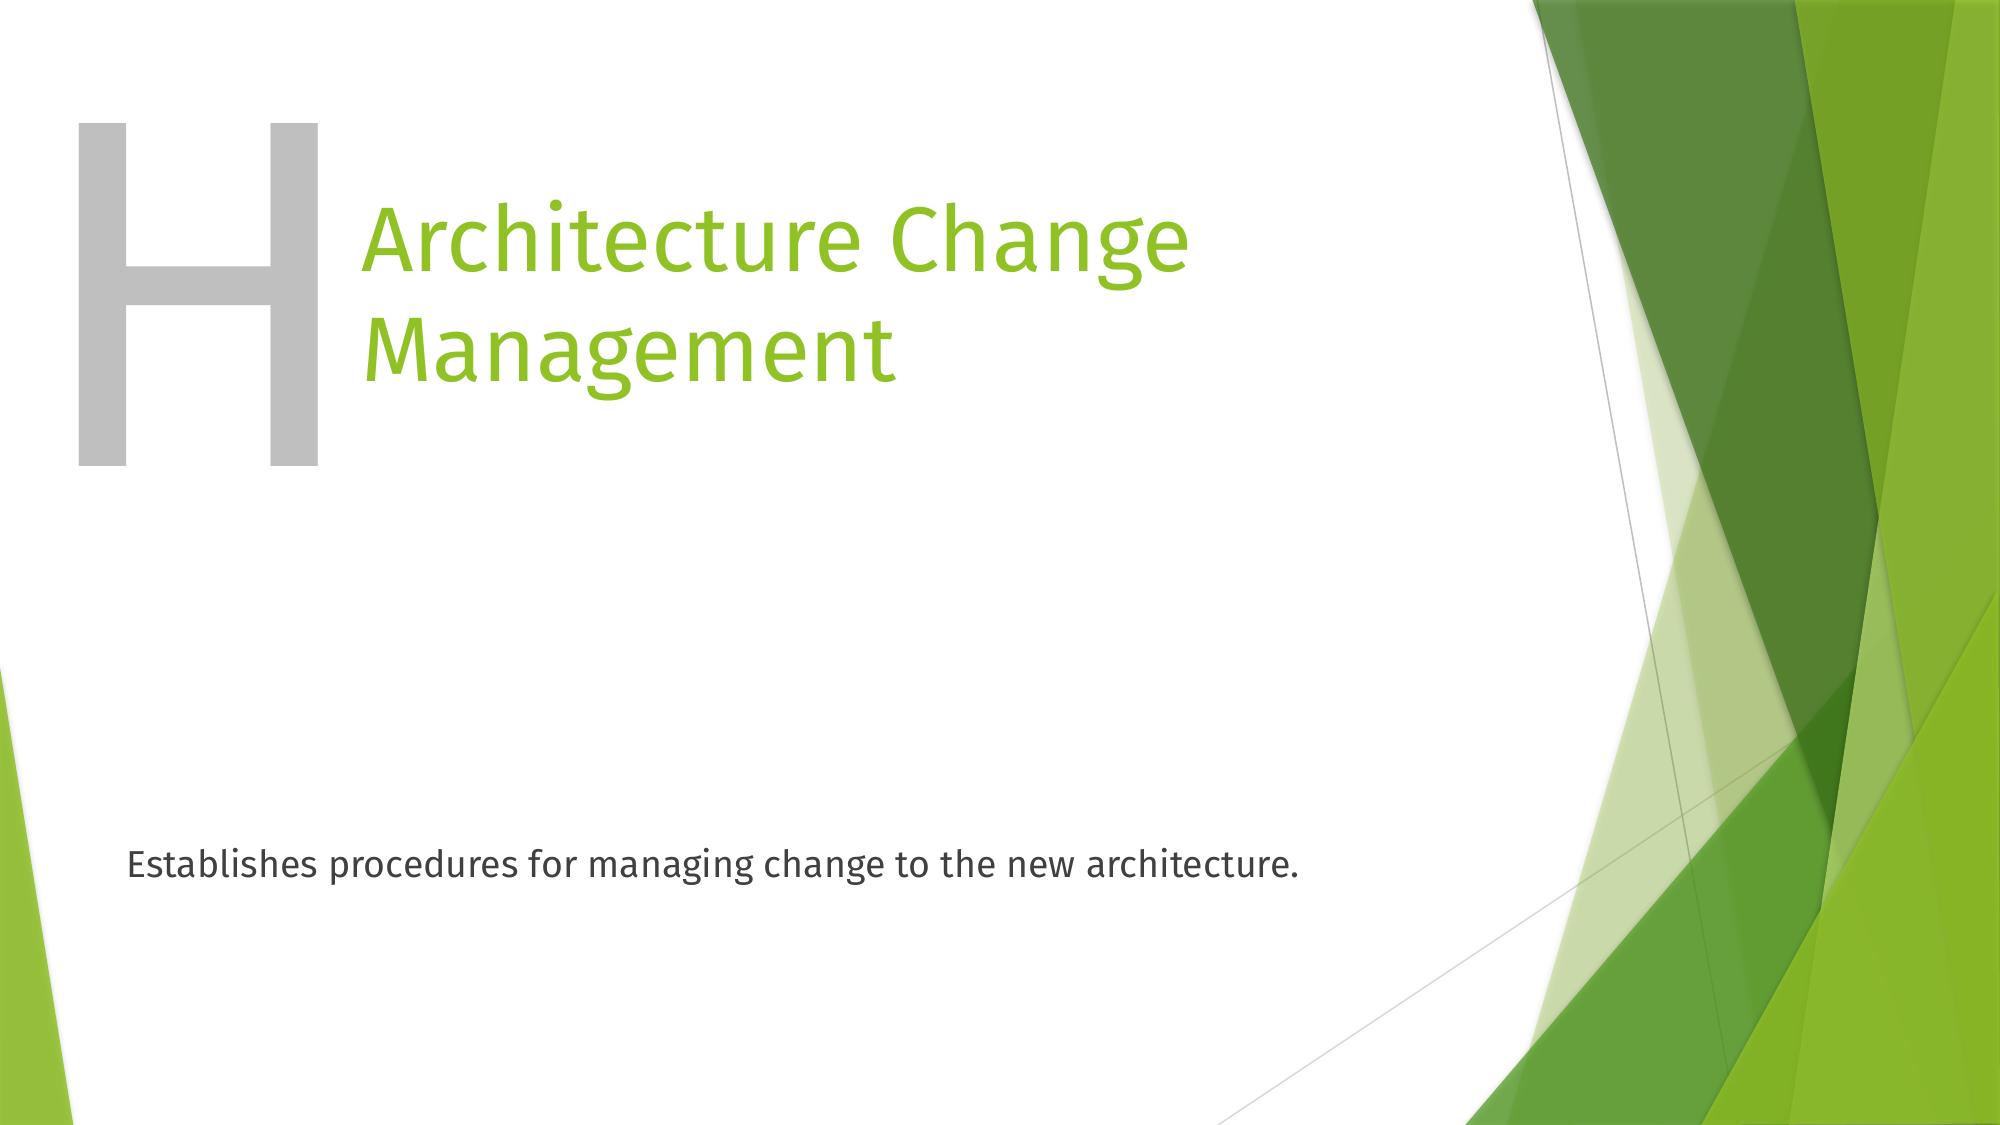

H
# Architecture Change Management
Establishes procedures for managing change to the new architecture.
64